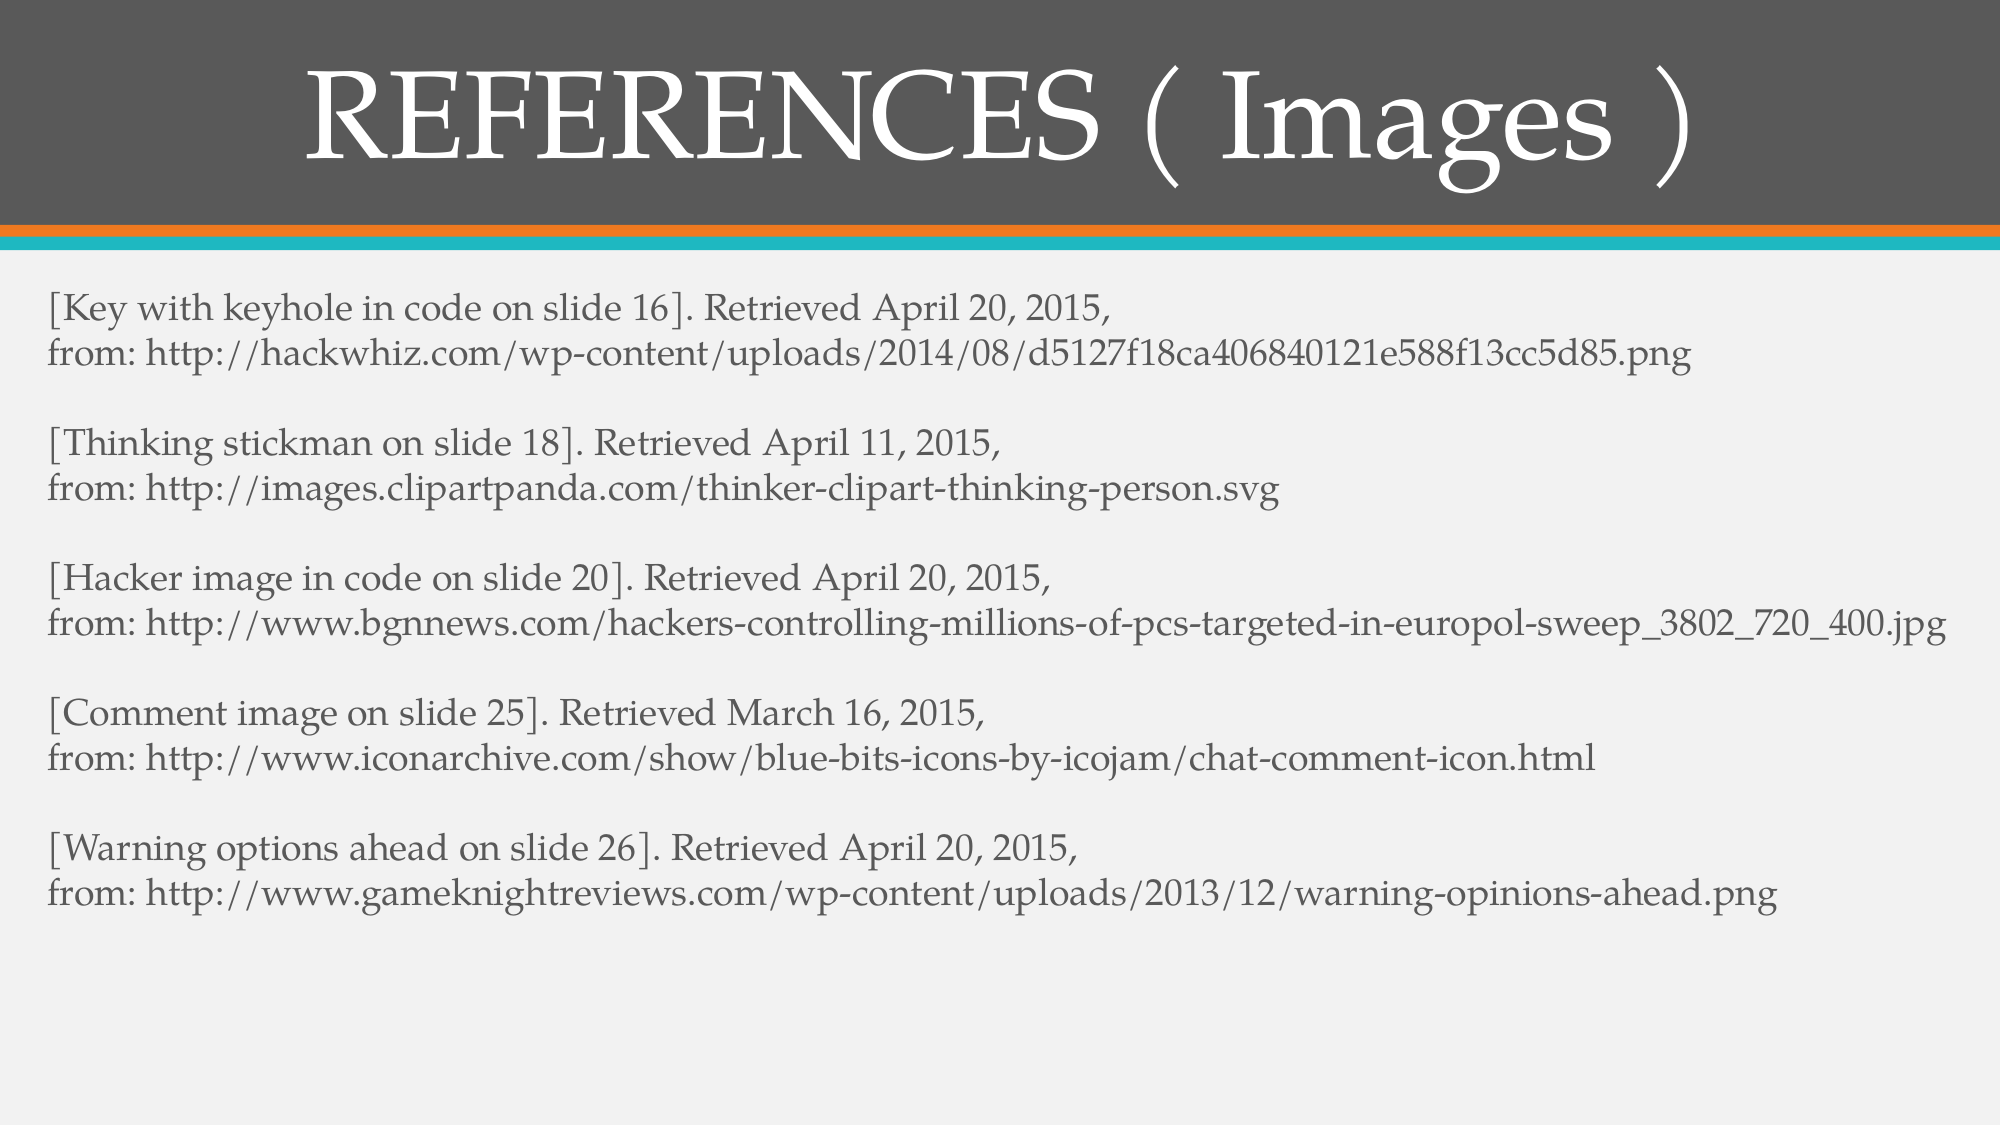

# REFERENCES ( Images )
[Key with keyhole in code on slide 16]. Retrieved April 20, 2015,
from: http://hackwhiz.com/wp-content/uploads/2014/08/d5127f18ca406840121e588f13cc5d85.png

[Thinking stickman on slide 18]. Retrieved April 11, 2015,
from: http://images.clipartpanda.com/thinker-clipart-thinking-person.svg

[Hacker image in code on slide 20]. Retrieved April 20, 2015,
from: http://www.bgnnews.com/hackers-controlling-millions-of-pcs-targeted-in-europol-sweep_3802_720_400.jpg

[Comment image on slide 25]. Retrieved March 16, 2015,
from: http://www.iconarchive.com/show/blue-bits-icons-by-icojam/chat-comment-icon.html

[Warning options ahead on slide 26]. Retrieved April 20, 2015,
from: http://www.gameknightreviews.com/wp-content/uploads/2013/12/warning-opinions-ahead.png